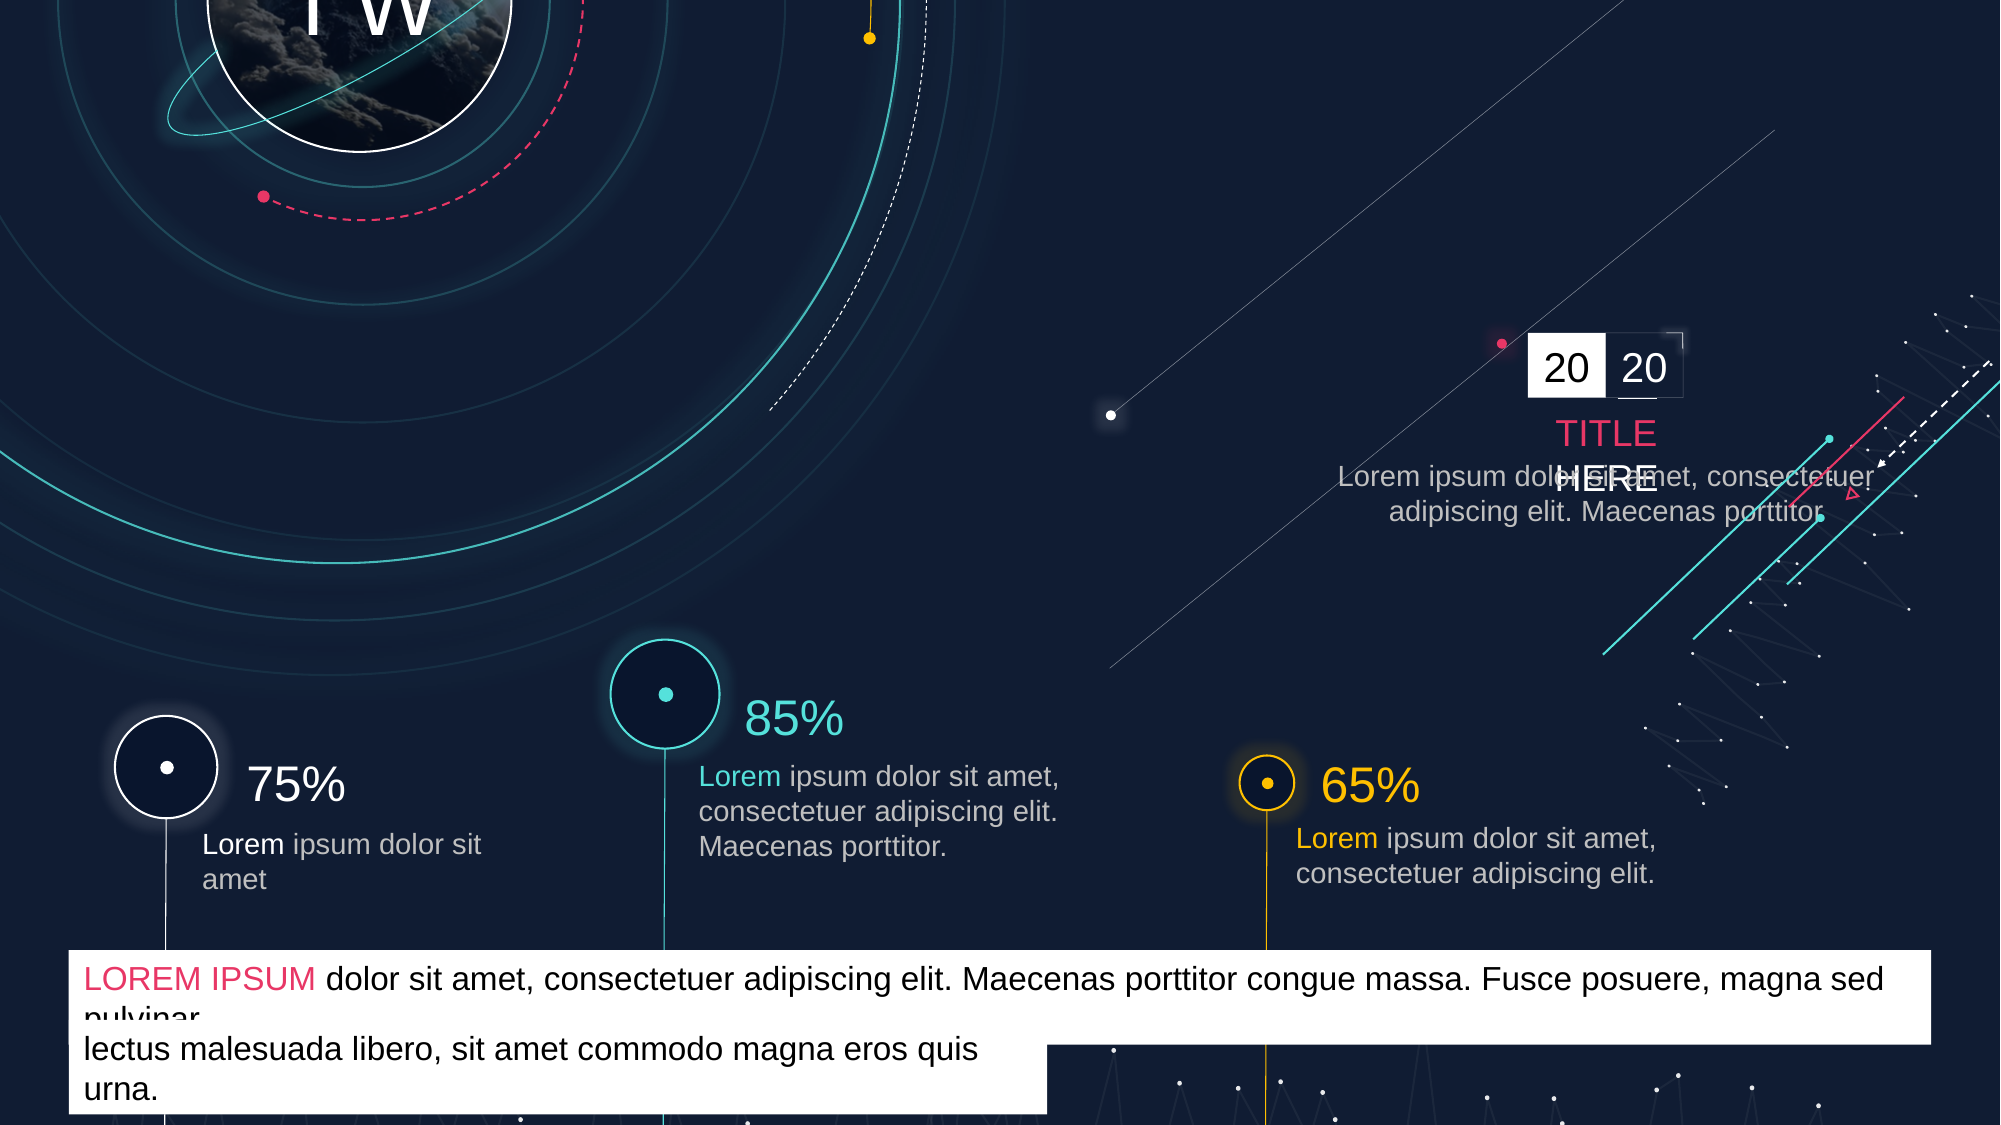

TW

20
20

TITLE HERE
Lorem ipsum dolor sit amet, consectetuer adipiscing elit. Maecenas porttitor

85%

75%
65%
Lorem ipsum dolor sit amet, consectetuer adipiscing elit. Maecenas porttitor.

Lorem ipsum dolor sit amet, consectetuer adipiscing elit.
Lorem ipsum dolor sit amet
LOREM IPSUM dolor sit amet, consectetuer adipiscing elit. Maecenas porttitor congue massa. Fusce posuere, magna sed pulvinar

lectus malesuada libero, sit amet commodo magna eros quis urna.